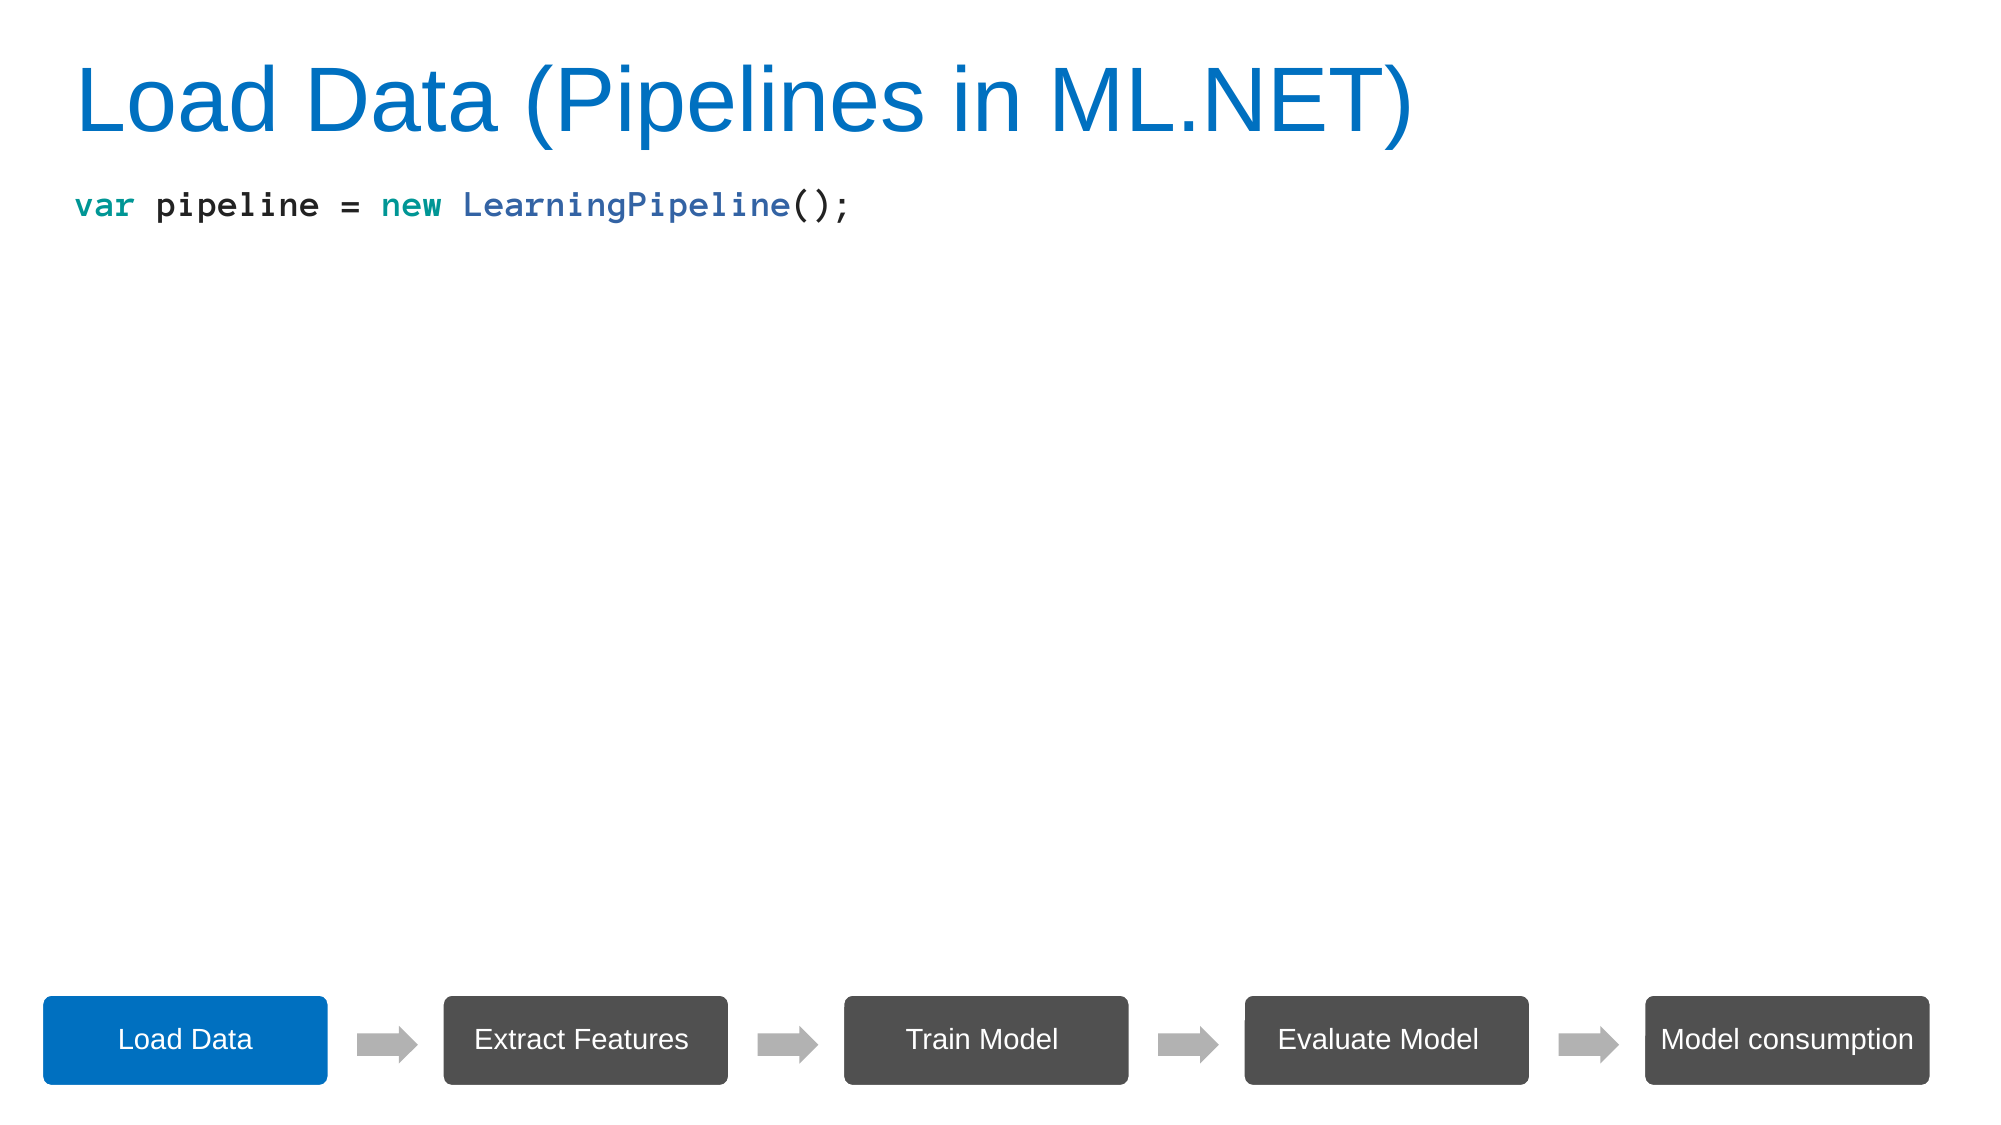

Load Data (Pipelines in ML.NET)
var pipeline = new LearningPipeline();

Load Data

Extract Features

Train Model

Evaluate Model

Model consumption